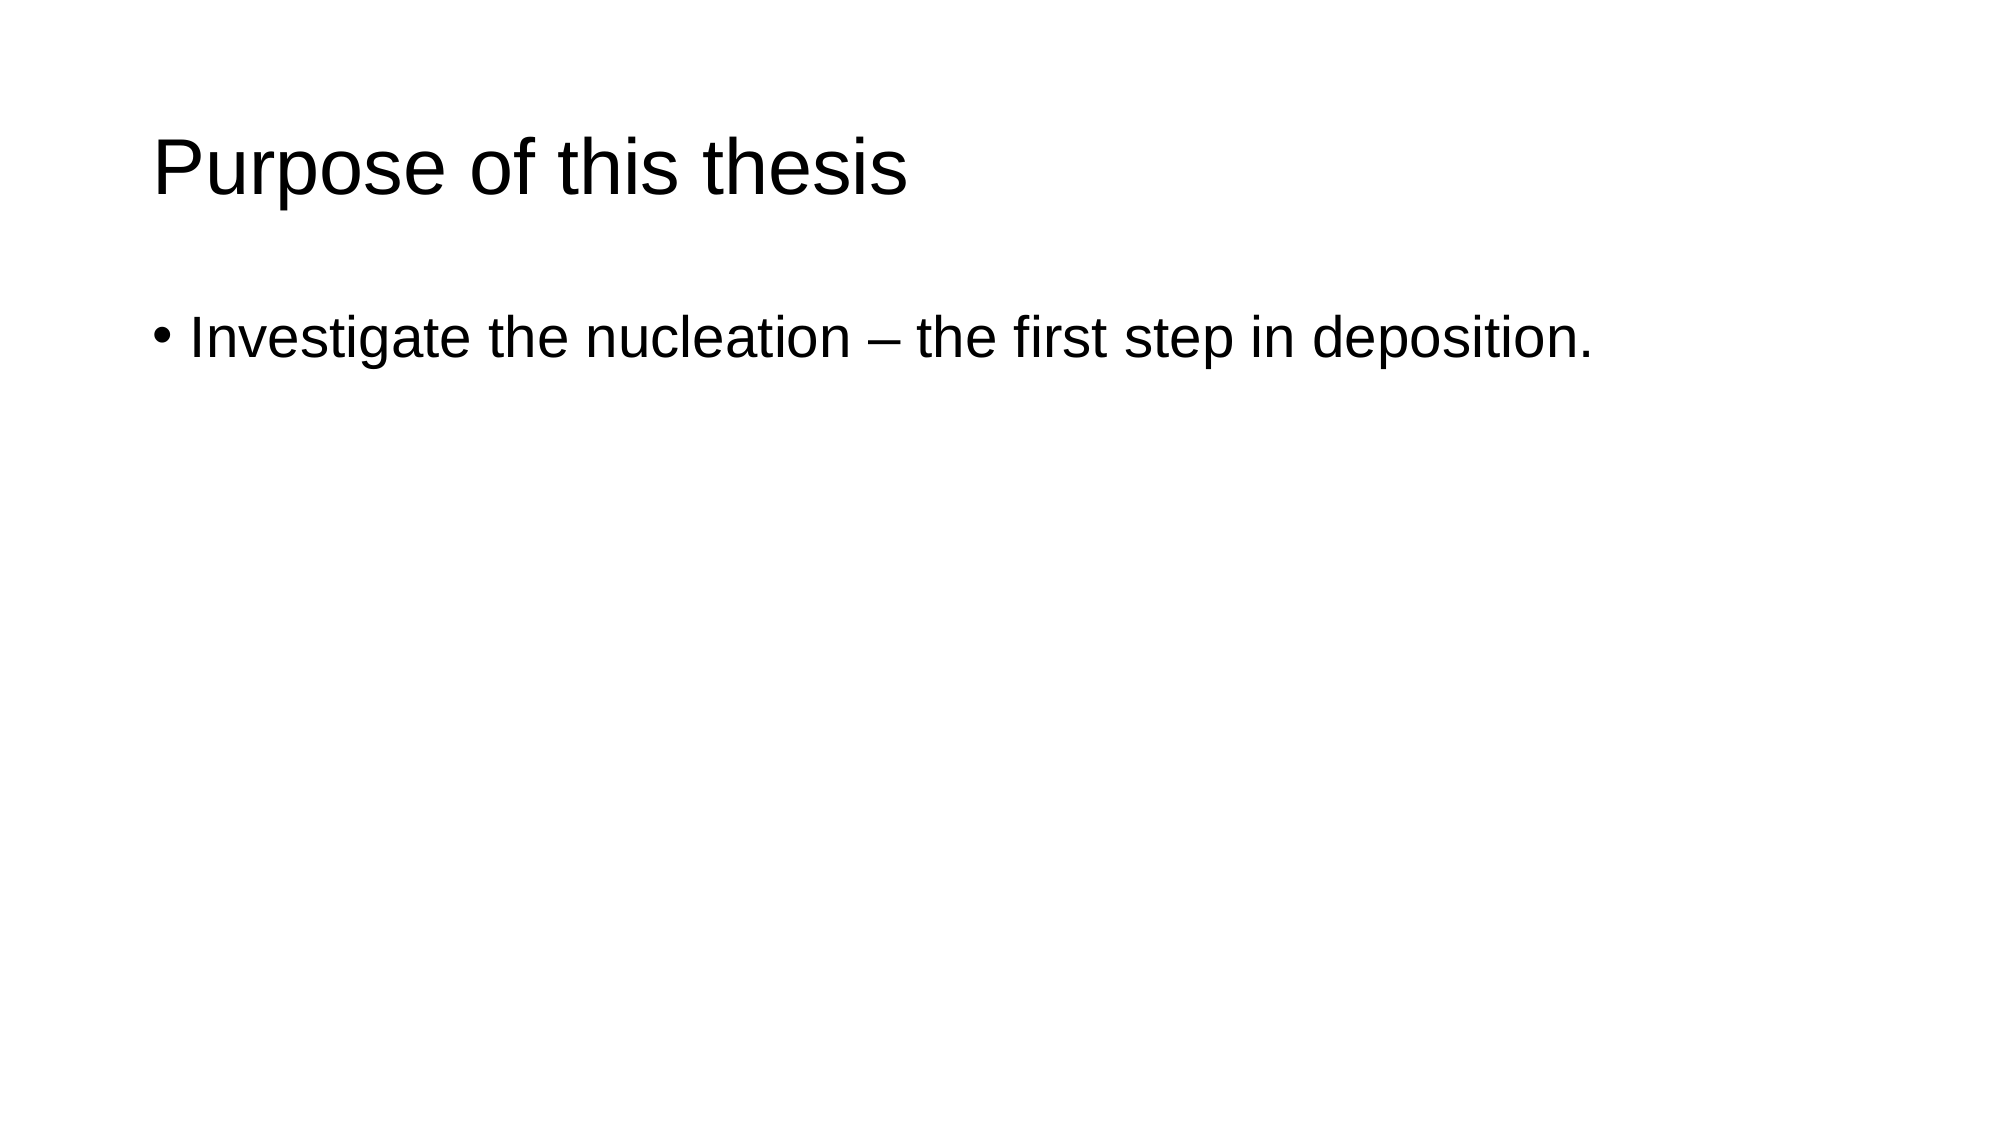

# Purpose of this thesis
Investigate the nucleation – the first step in deposition.